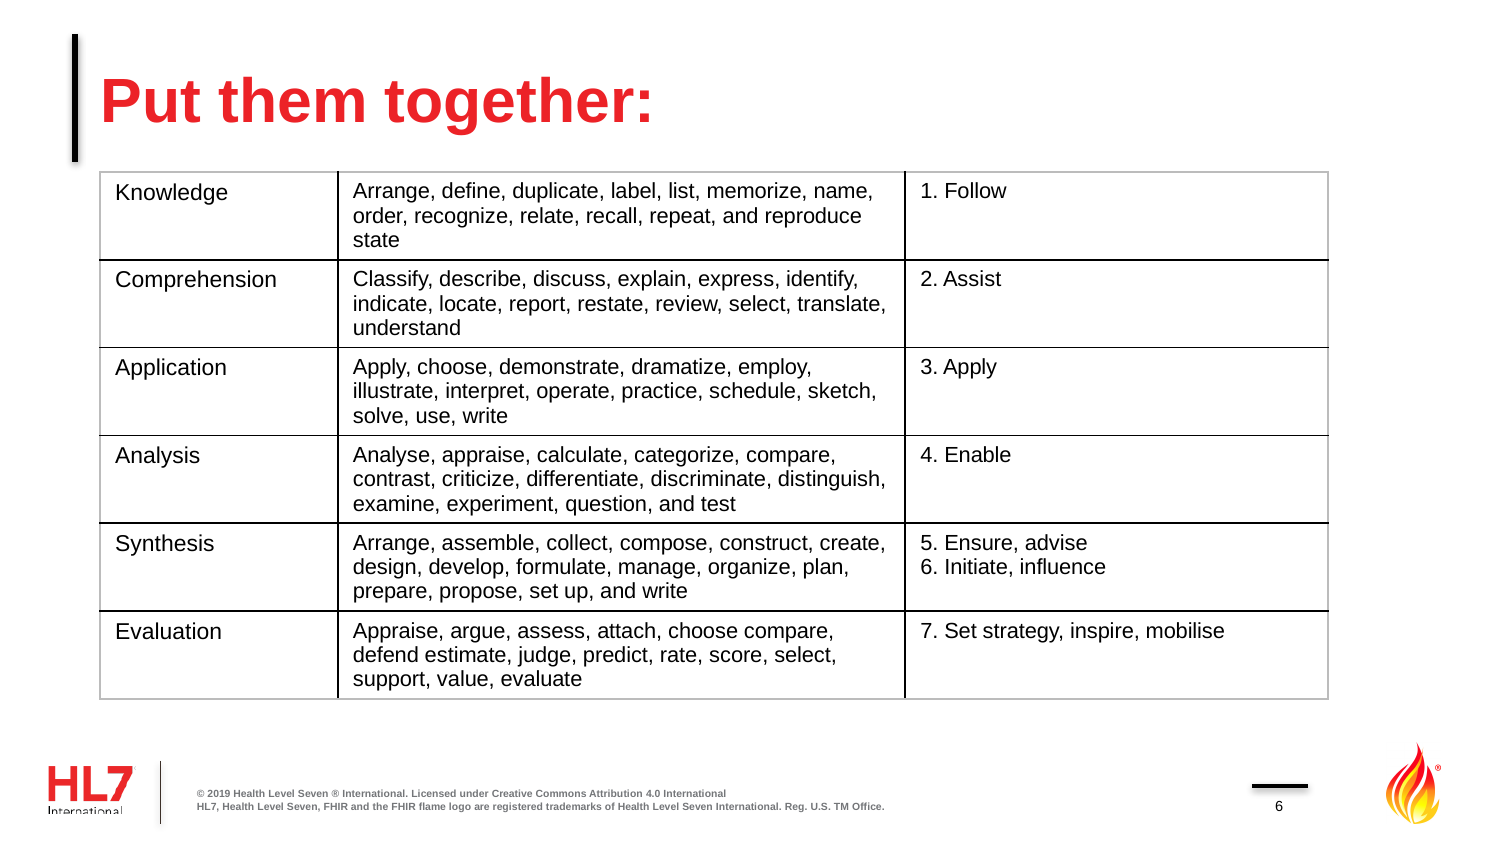

# Put them together:
| Knowledge | Arrange, define, duplicate, label, list, memorize, name, order, recognize, relate, recall, repeat, and reproduce state | 1. Follow |
| --- | --- | --- |
| Comprehension | Classify, describe, discuss, explain, express, identify, indicate, locate, report, restate, review, select, translate, understand | 2. Assist |
| Application | Apply, choose, demonstrate, dramatize, employ, illustrate, interpret, operate, practice, schedule, sketch, solve, use, write | 3. Apply |
| Analysis | Analyse, appraise, calculate, categorize, compare, contrast, criticize, differentiate, discriminate, distinguish, examine, experiment, question, and test | 4. Enable |
| Synthesis | Arrange, assemble, collect, compose, construct, create, design, develop, formulate, manage, organize, plan, prepare, propose, set up, and write | 5. Ensure, advise 6. Initiate, influence |
| Evaluation | Appraise, argue, assess, attach, choose compare, defend estimate, judge, predict, rate, score, select, support, value, evaluate | 7. Set strategy, inspire, mobilise |
© 2019 Health Level Seven ® International. Licensed under Creative Commons Attribution 4.0 International
HL7, Health Level Seven, FHIR and the FHIR flame logo are registered trademarks of Health Level Seven International. Reg. U.S. TM Office.
6